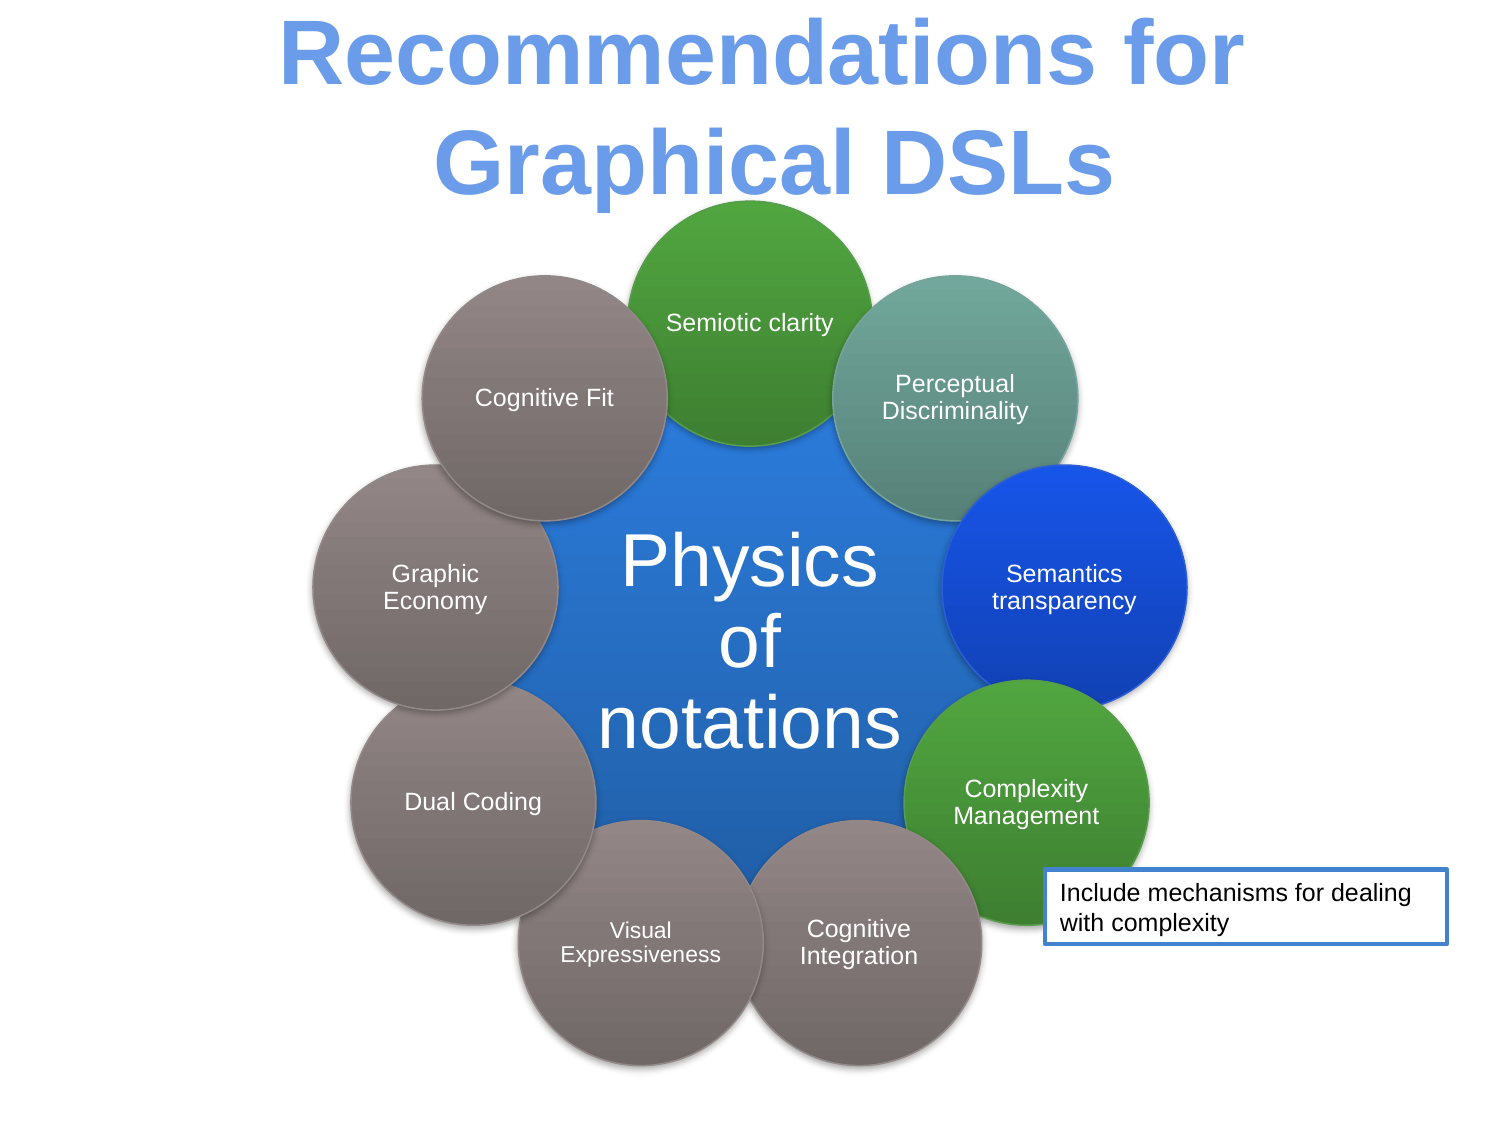

# Recommendations
Recommendations for
Graphical DSLs
Physics of notations
Semiotic clarity
Perceptual Discriminality
Semantics transparency
Complexity Management
Cognitive Integration
Visual Expressiveness
Dual Coding
Graphic Economy
Cognitive Fit
Include mechanisms for dealing with complexity